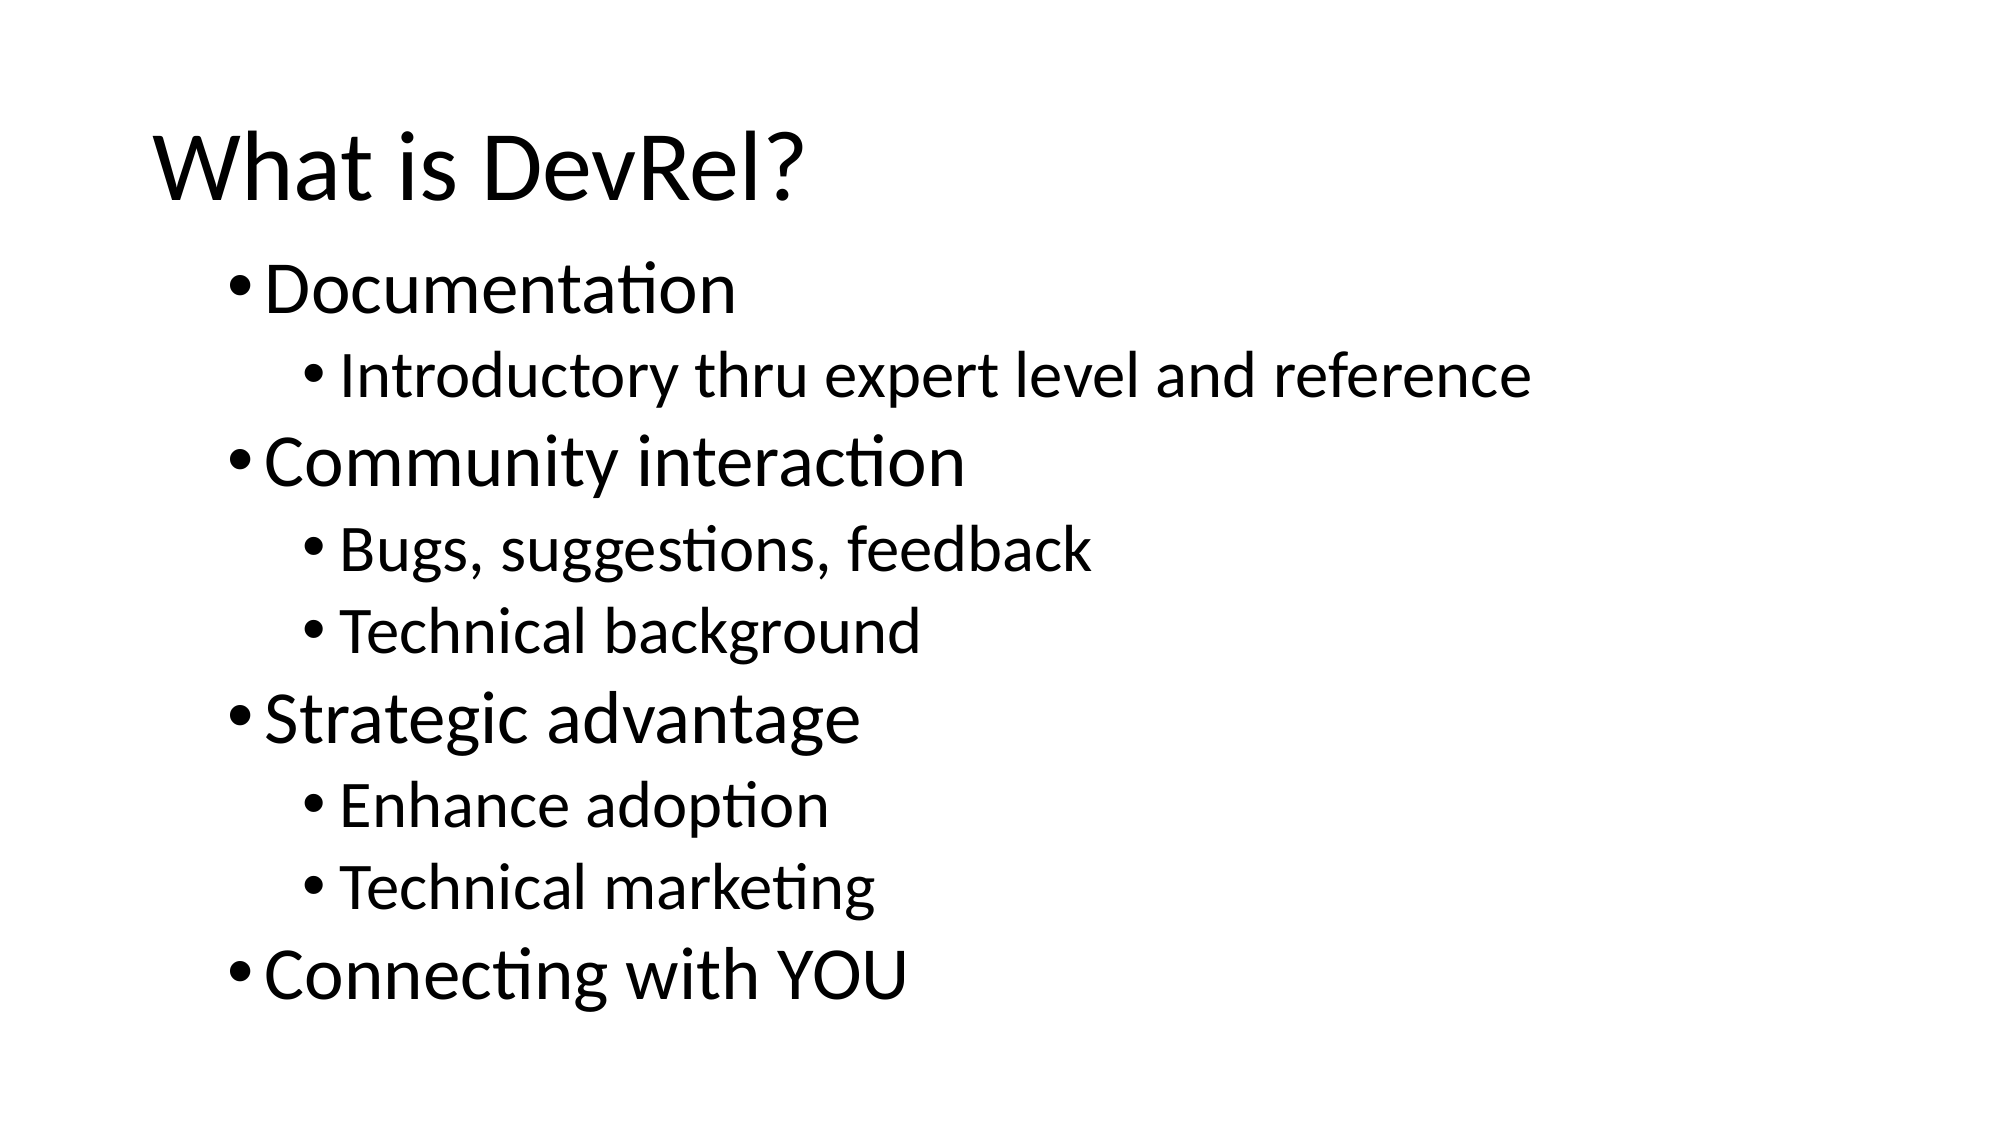

# What is DevRel?
Documentation
Introductory thru expert level and reference
Community interaction
Bugs, suggestions, feedback
Technical background
Strategic advantage
Enhance adoption
Technical marketing
Connecting with YOU